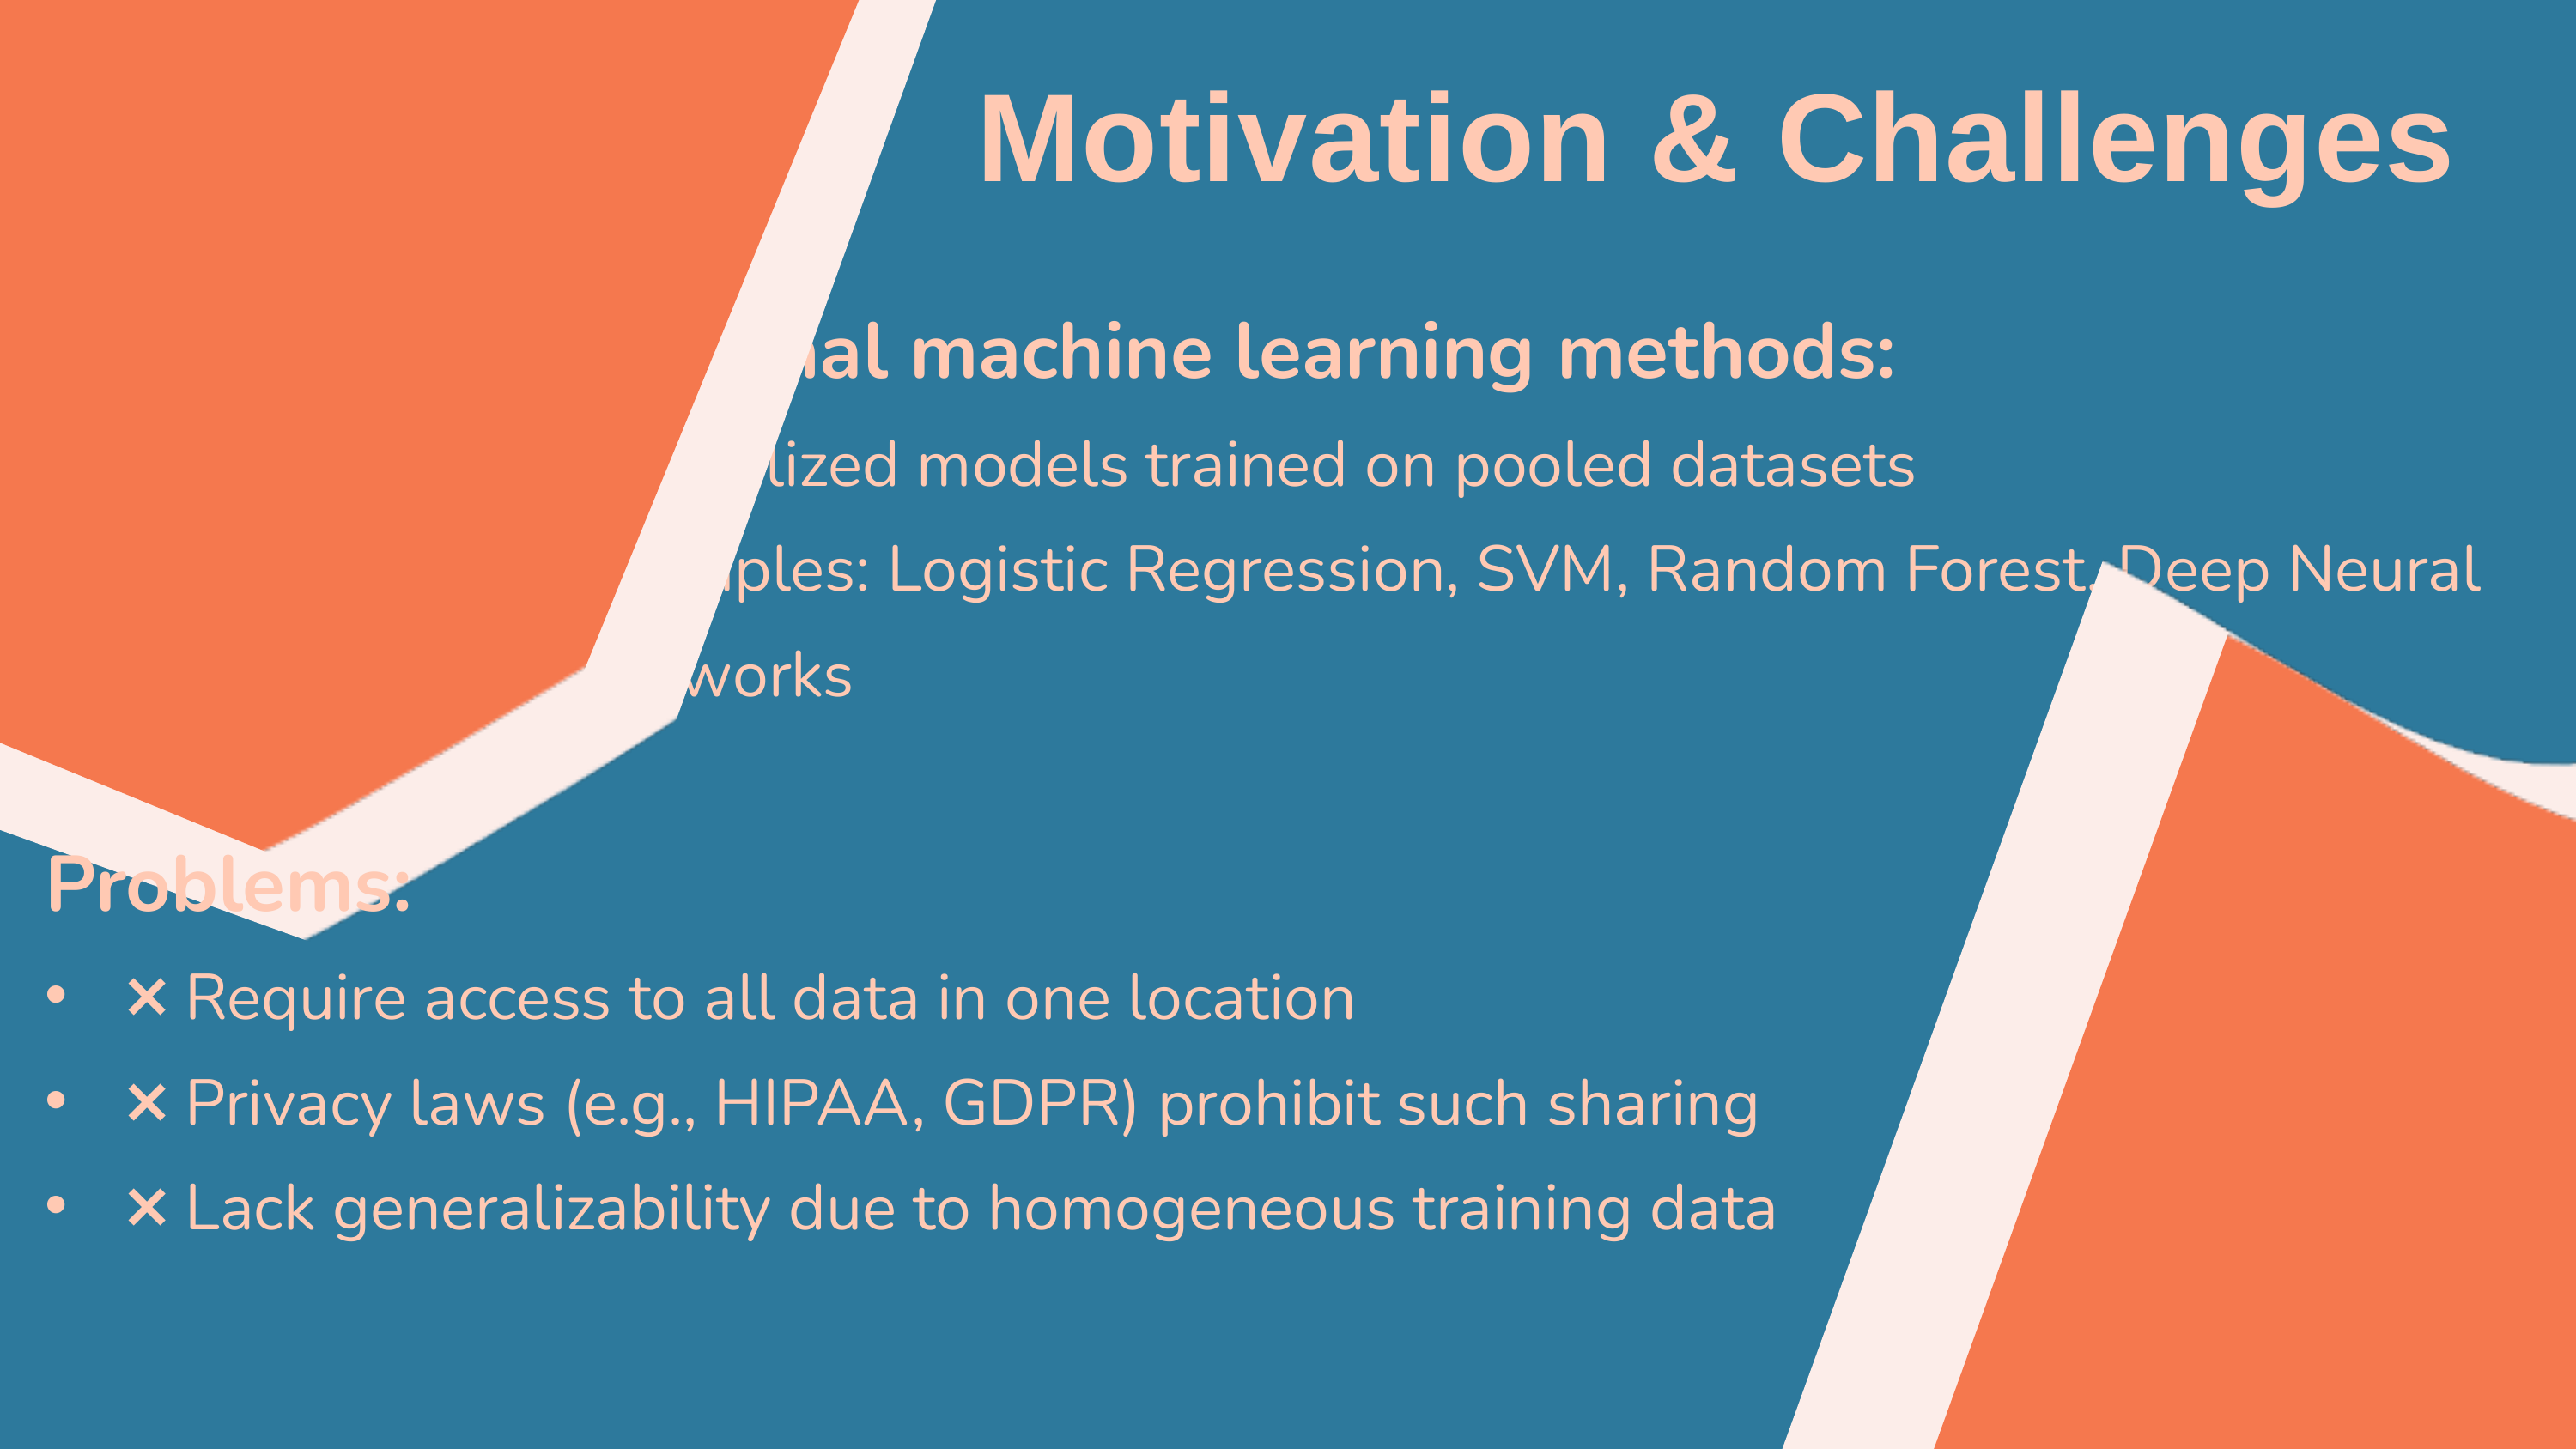

Motivation & Challenges
Traditional machine learning methods:
Centralized models trained on pooled datasets
Examples: Logistic Regression, SVM, Random Forest, Deep Neural Networks

Problems:
❌ Require access to all data in one location
❌ Privacy laws (e.g., HIPAA, GDPR) prohibit such sharing
❌ Lack generalizability due to homogeneous training data